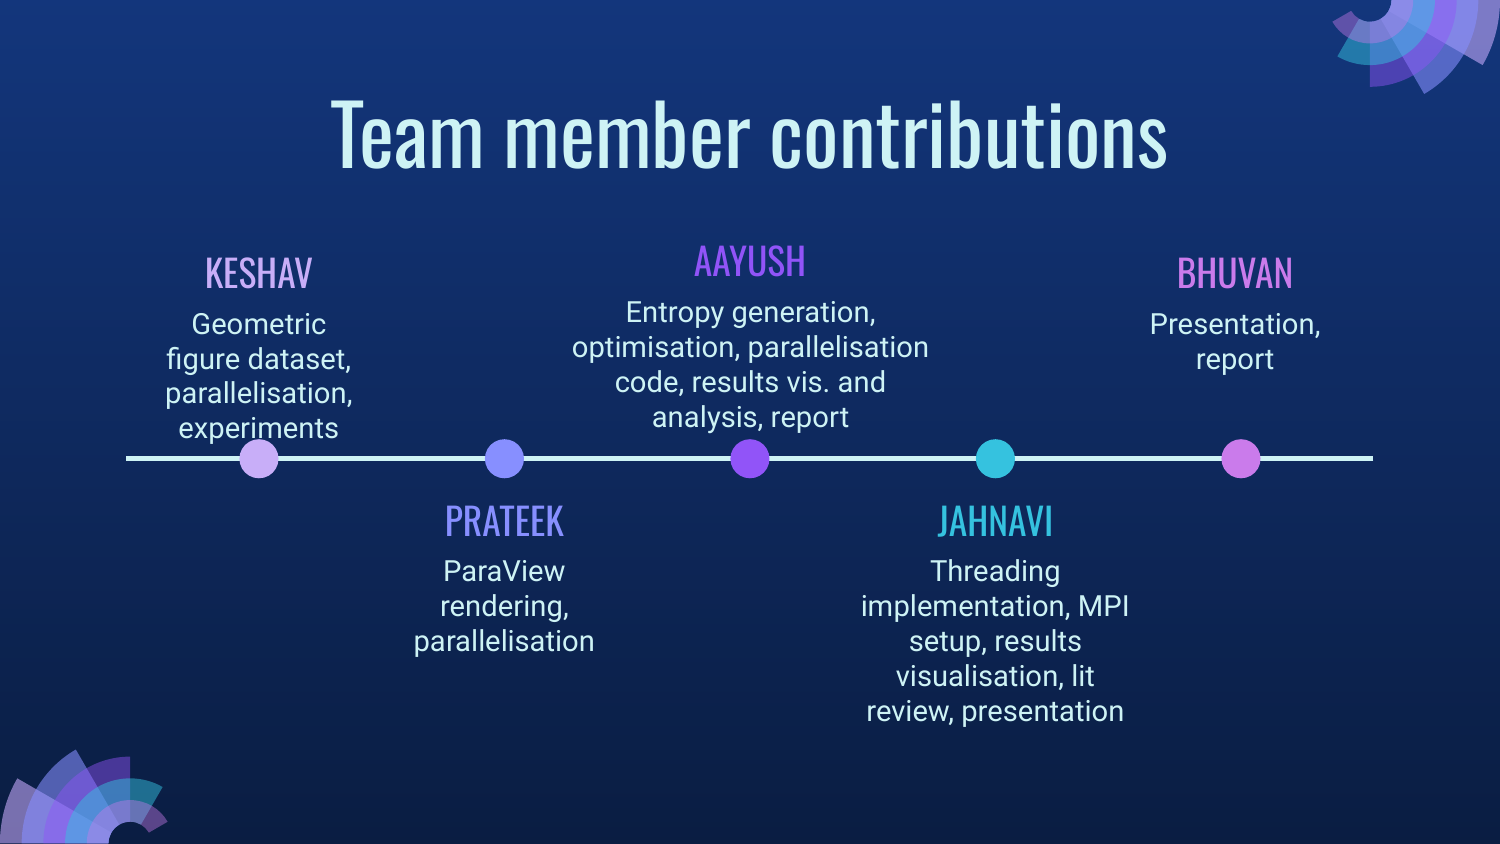

# Team member contributions
AAYUSH
KESHAV
BHUVAN
Entropy generation, optimisation, parallelisation code, results vis. and analysis, report
Geometric figure dataset, parallelisation, experiments
Presentation, report

PRATEEK
JAHNAVI
ParaView rendering, parallelisation
Threading implementation, MPI setup, results visualisation, lit review, presentation